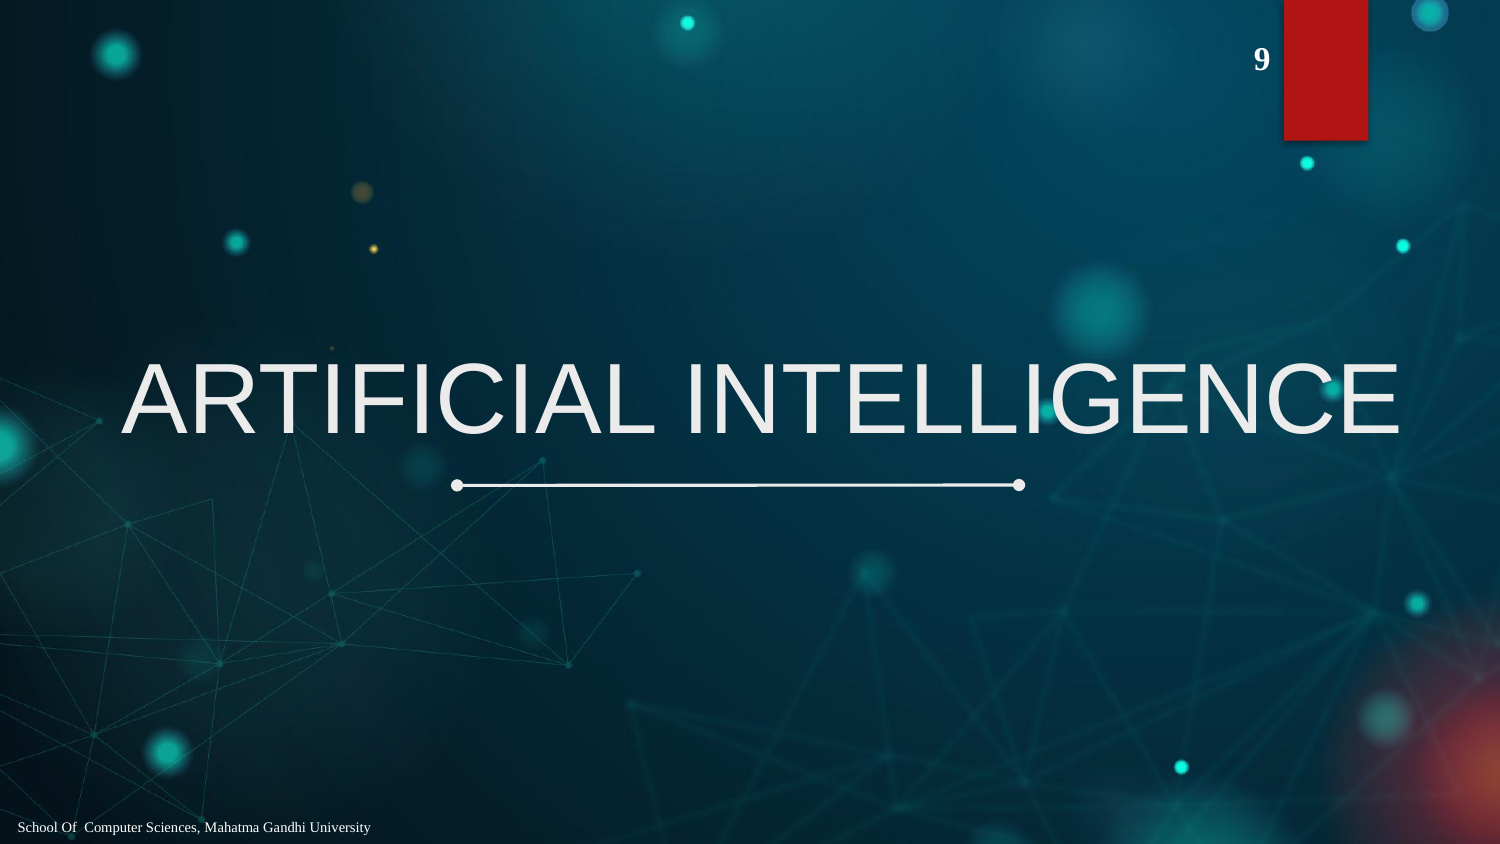

9
# ARTIFICIAL INTELLIGENCE
School Of  Computer Sciences, Mahatma Gandhi University